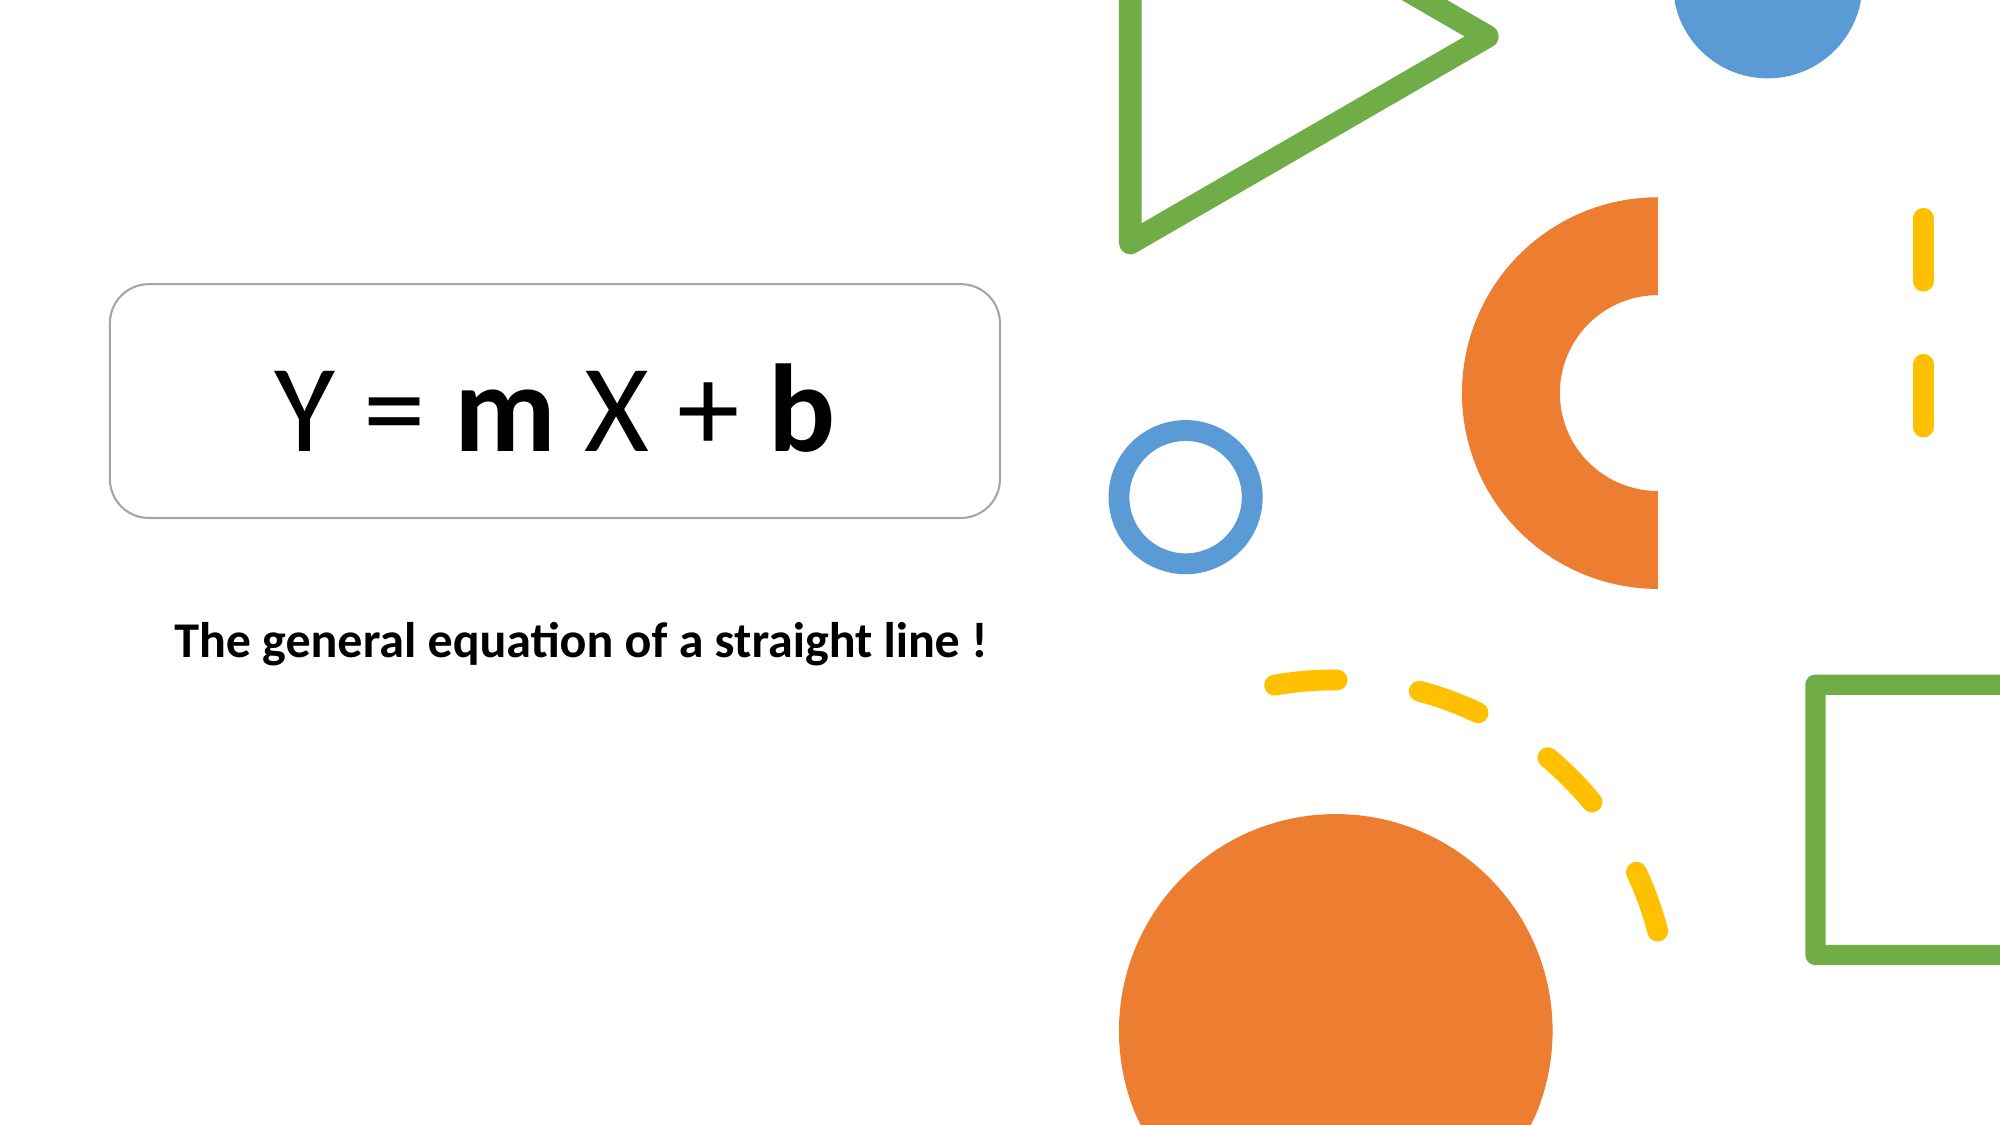

#

Y = m X + b

The general equation of a straight line !